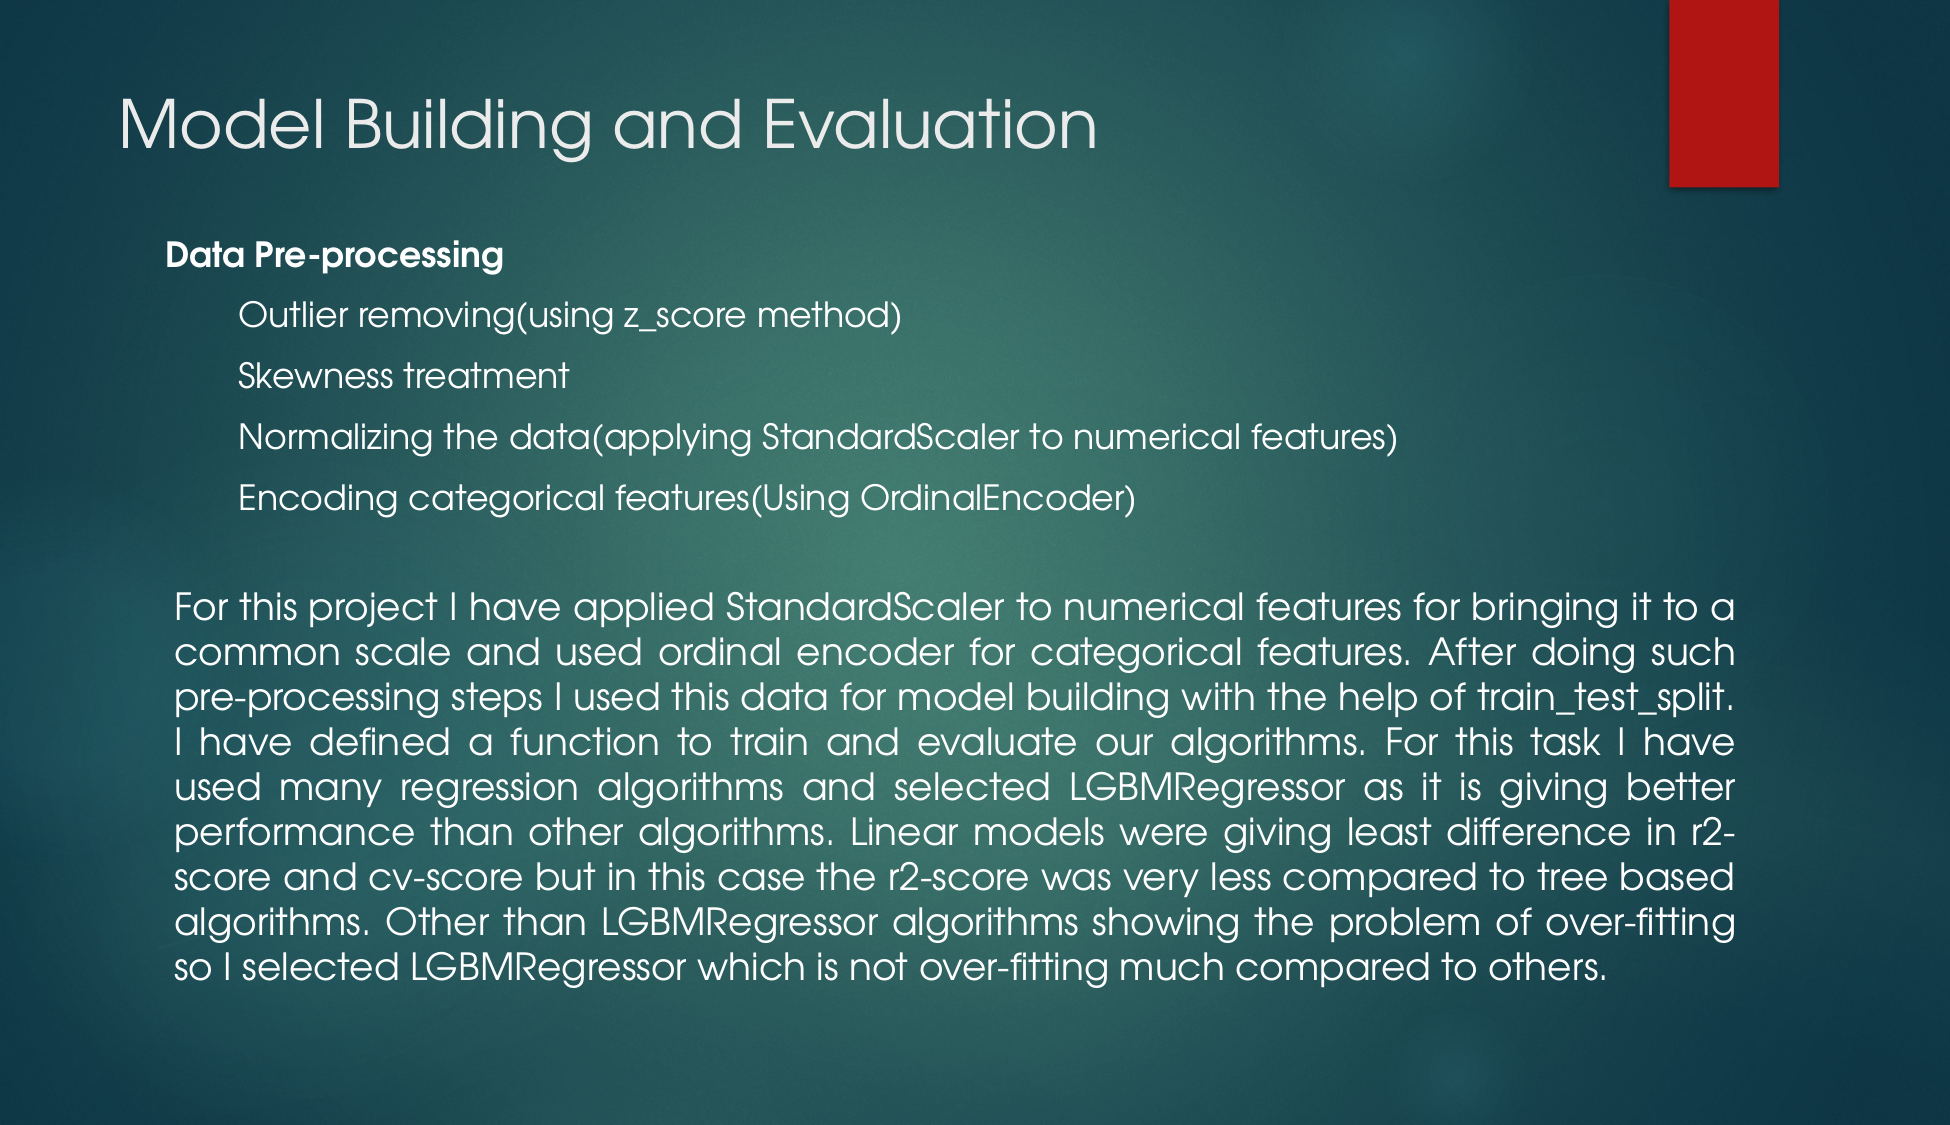

# Model Building and Evaluation
Data Pre-processing
Outlier removing(using z_score method)
Skewness treatment
Normalizing the data(applying StandardScaler to numerical features)
Encoding categorical features(Using OrdinalEncoder)

	For this project I have applied StandardScaler to numerical features for bringing it to a common scale and used ordinal encoder for categorical features. After doing such pre-processing steps I used this data for model building with the help of train_test_split. I have defined a function to train and evaluate our algorithms. For this task I have used many regression algorithms and selected LGBMRegressor as it is giving better performance than other algorithms. Linear models were giving least difference in r2-score and cv-score but in this case the r2-score was very less compared to tree based algorithms. Other than LGBMRegressor algorithms showing the problem of over-fitting so I selected LGBMRegressor which is not over-fitting much compared to others.